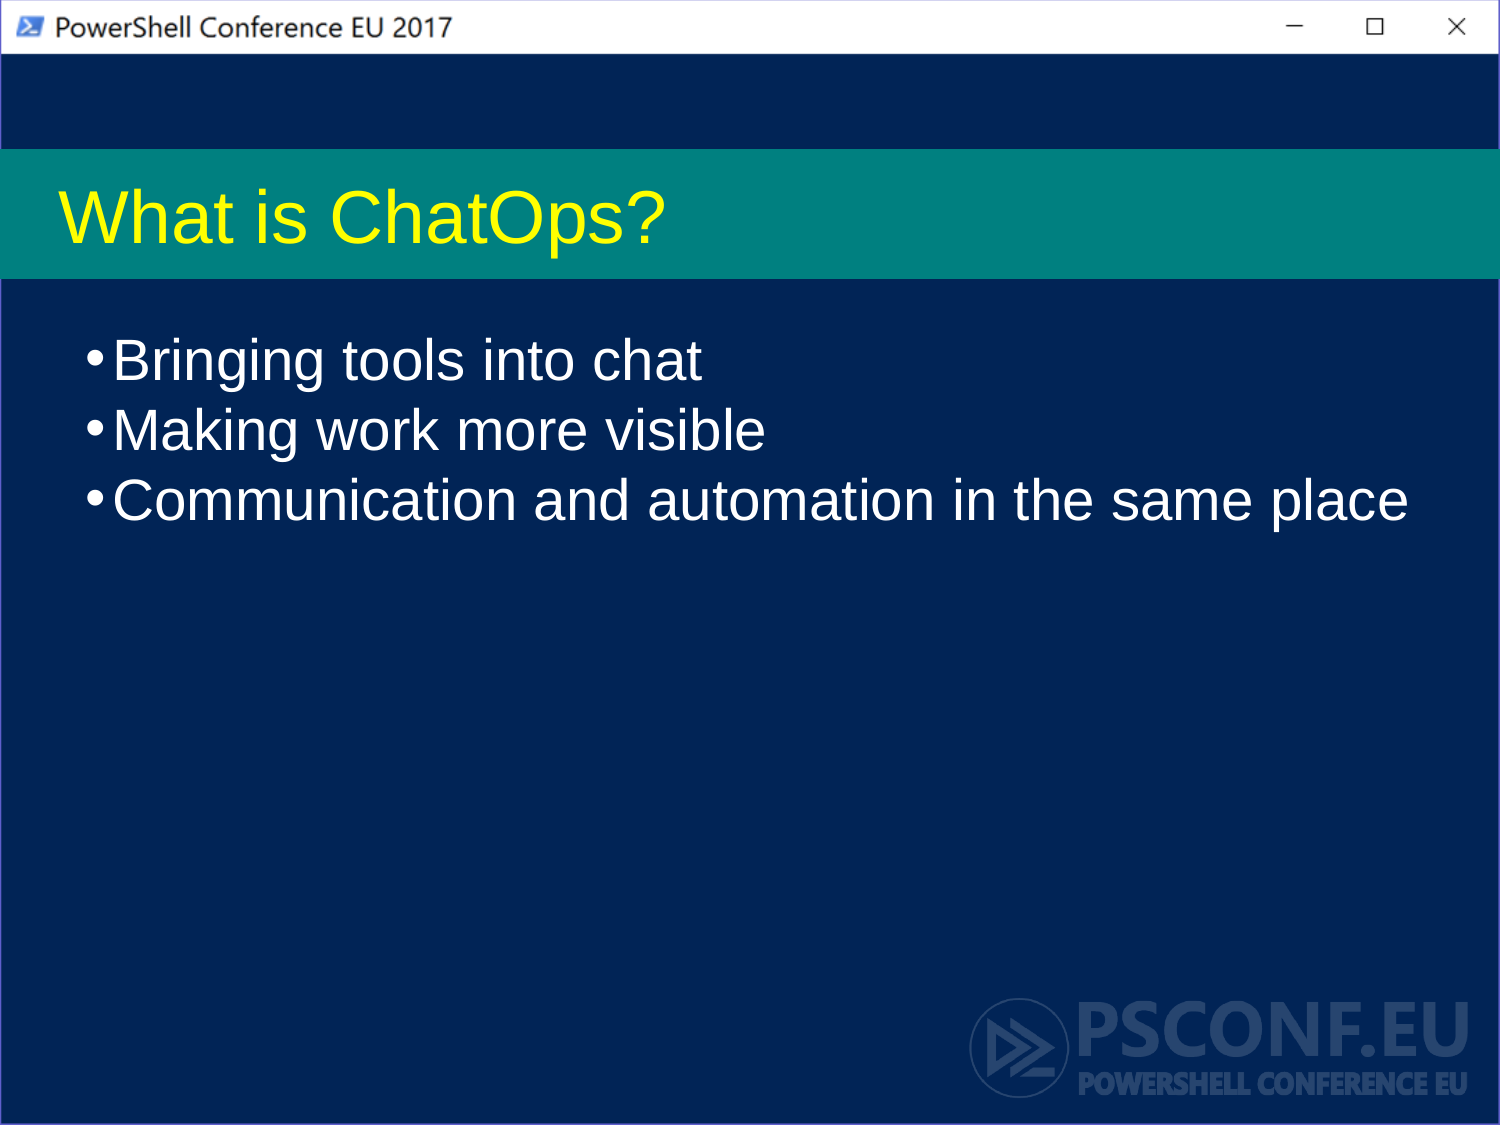

# What is ChatOps?
Bringing tools into chat
Making work more visible
Communication and automation in the same place